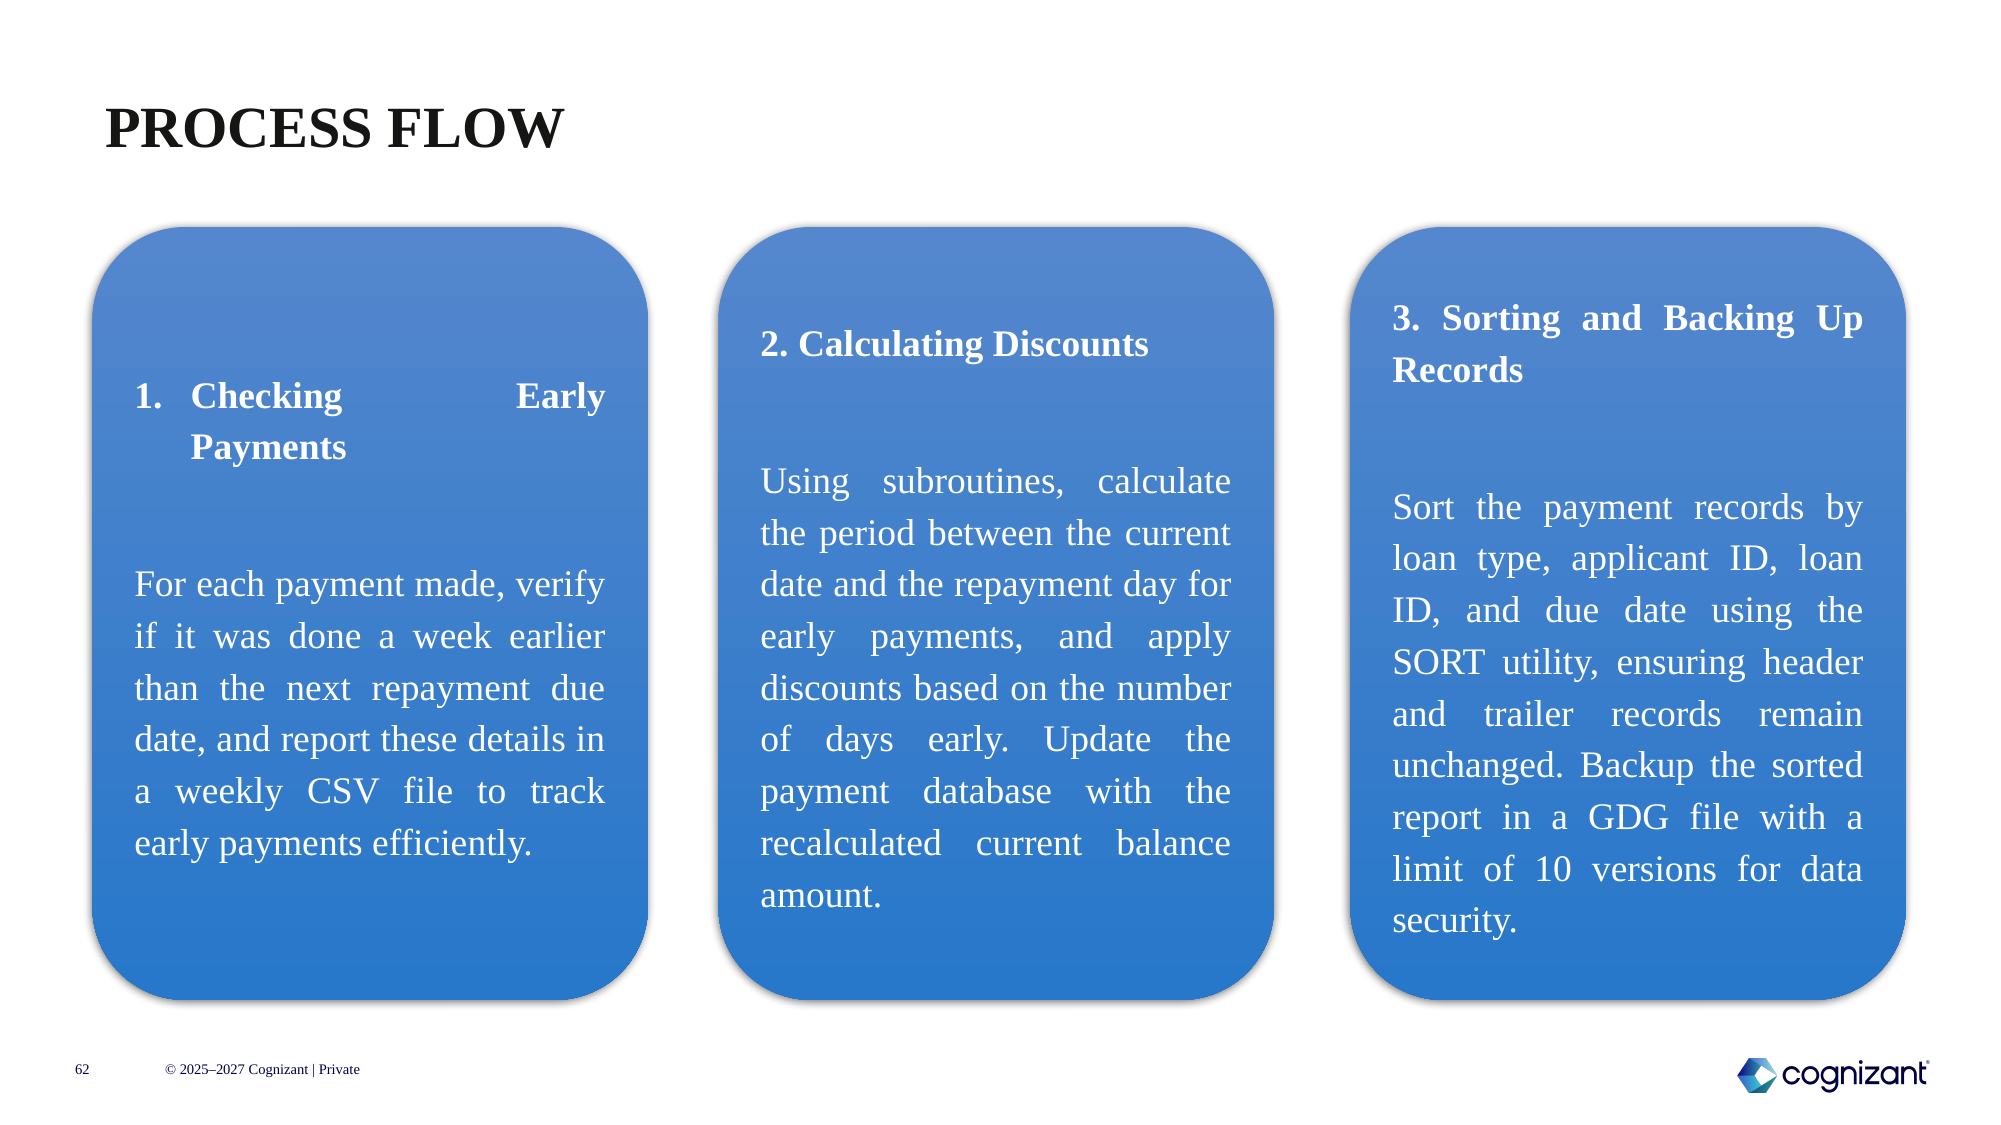

PROCESS FLOW
Checking Early Payments

For each payment made, verify if it was done a week earlier than the next repayment due date, and report these details in a weekly CSV file to track early payments efficiently.
2. Calculating Discounts

Using subroutines, calculate the period between the current date and the repayment day for early payments, and apply discounts based on the number of days early. Update the payment database with the recalculated current balance amount.
3. Sorting and Backing Up Records

Sort the payment records by loan type, applicant ID, loan ID, and due date using the SORT utility, ensuring header and trailer records remain unchanged. Backup the sorted report in a GDG file with a limit of 10 versions for data security.
62
© 2025–2027 Cognizant | Private